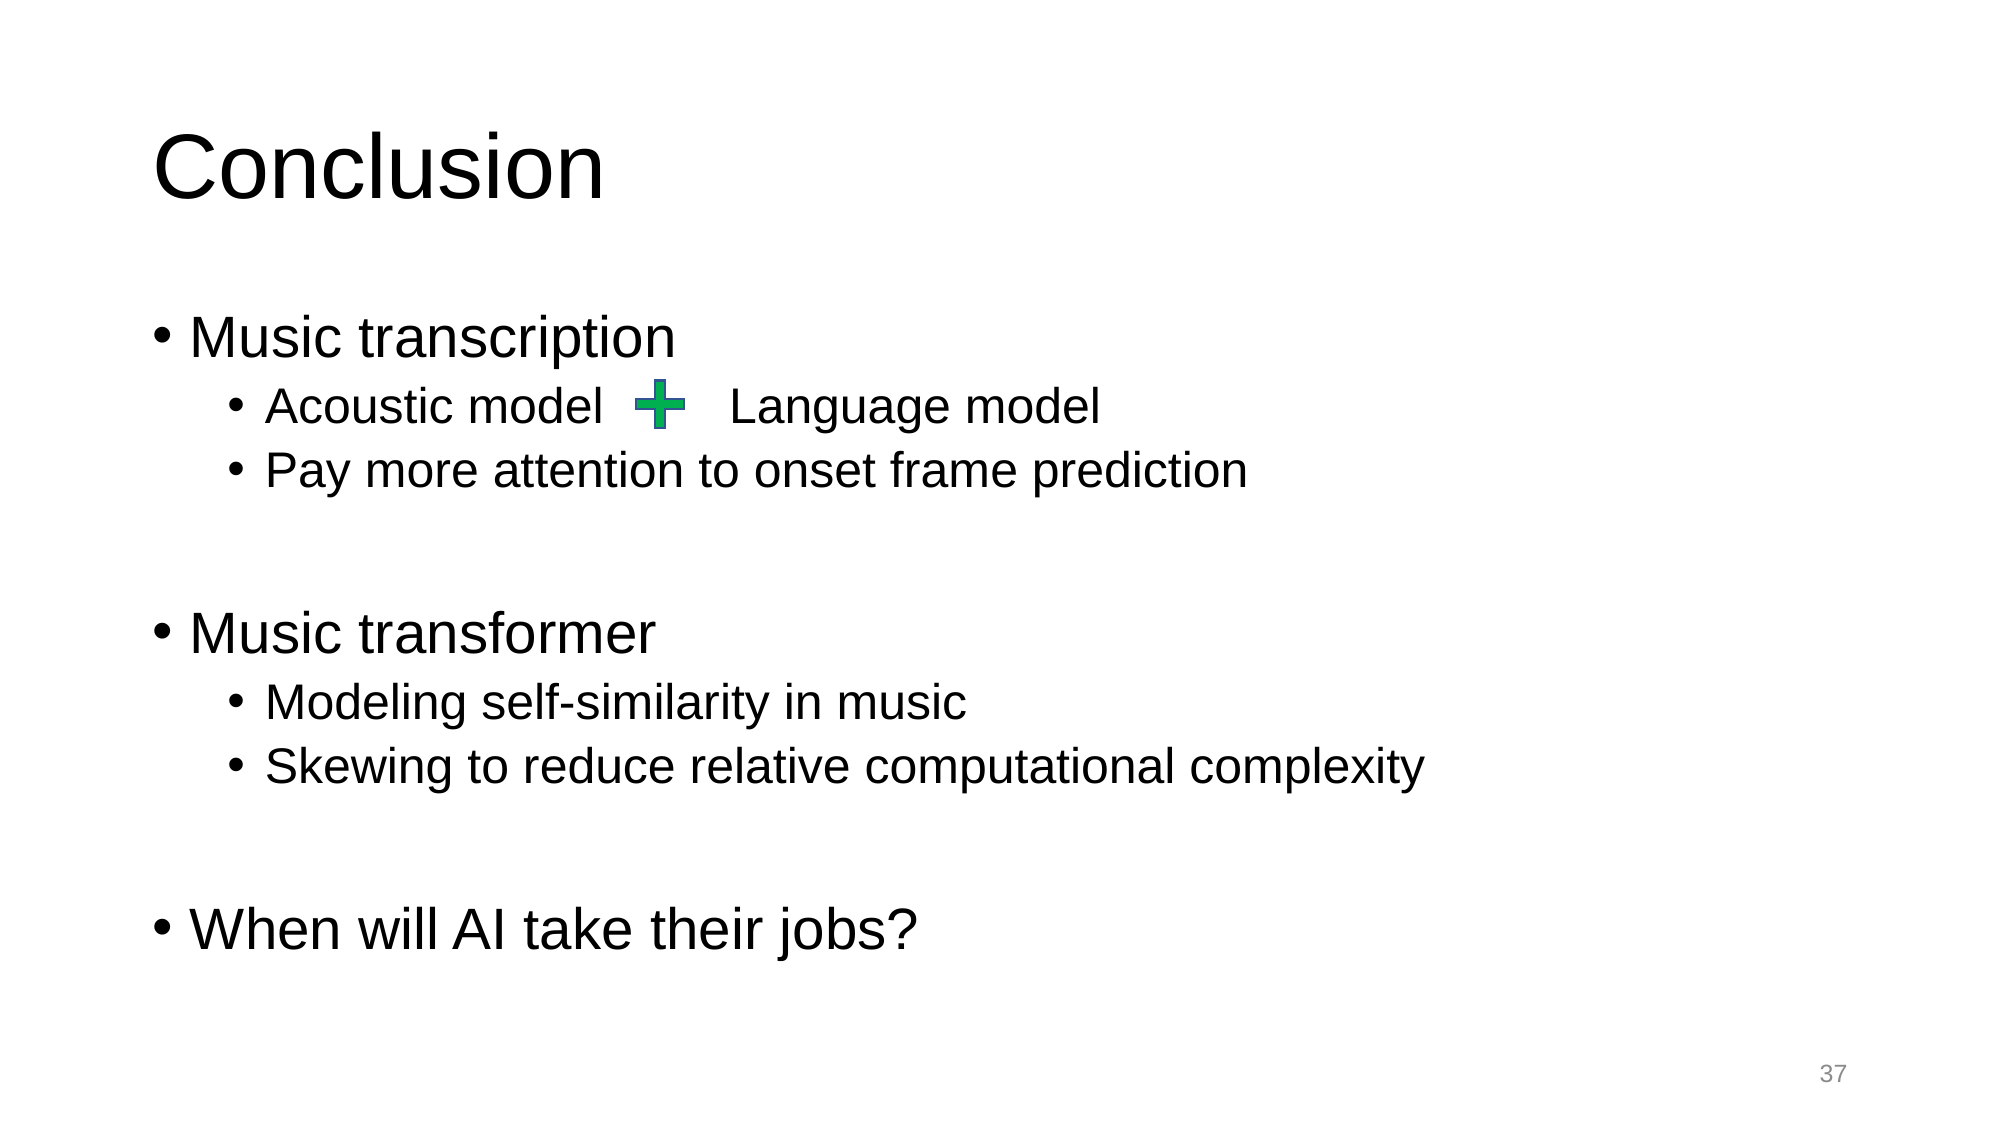

# Conclusion
Music transcription
Acoustic model         Language model
Pay more attention to onset frame prediction

Music transformer
Modeling self-similarity in music
Skewing to reduce relative computational complexity

When will AI take their jobs?

37